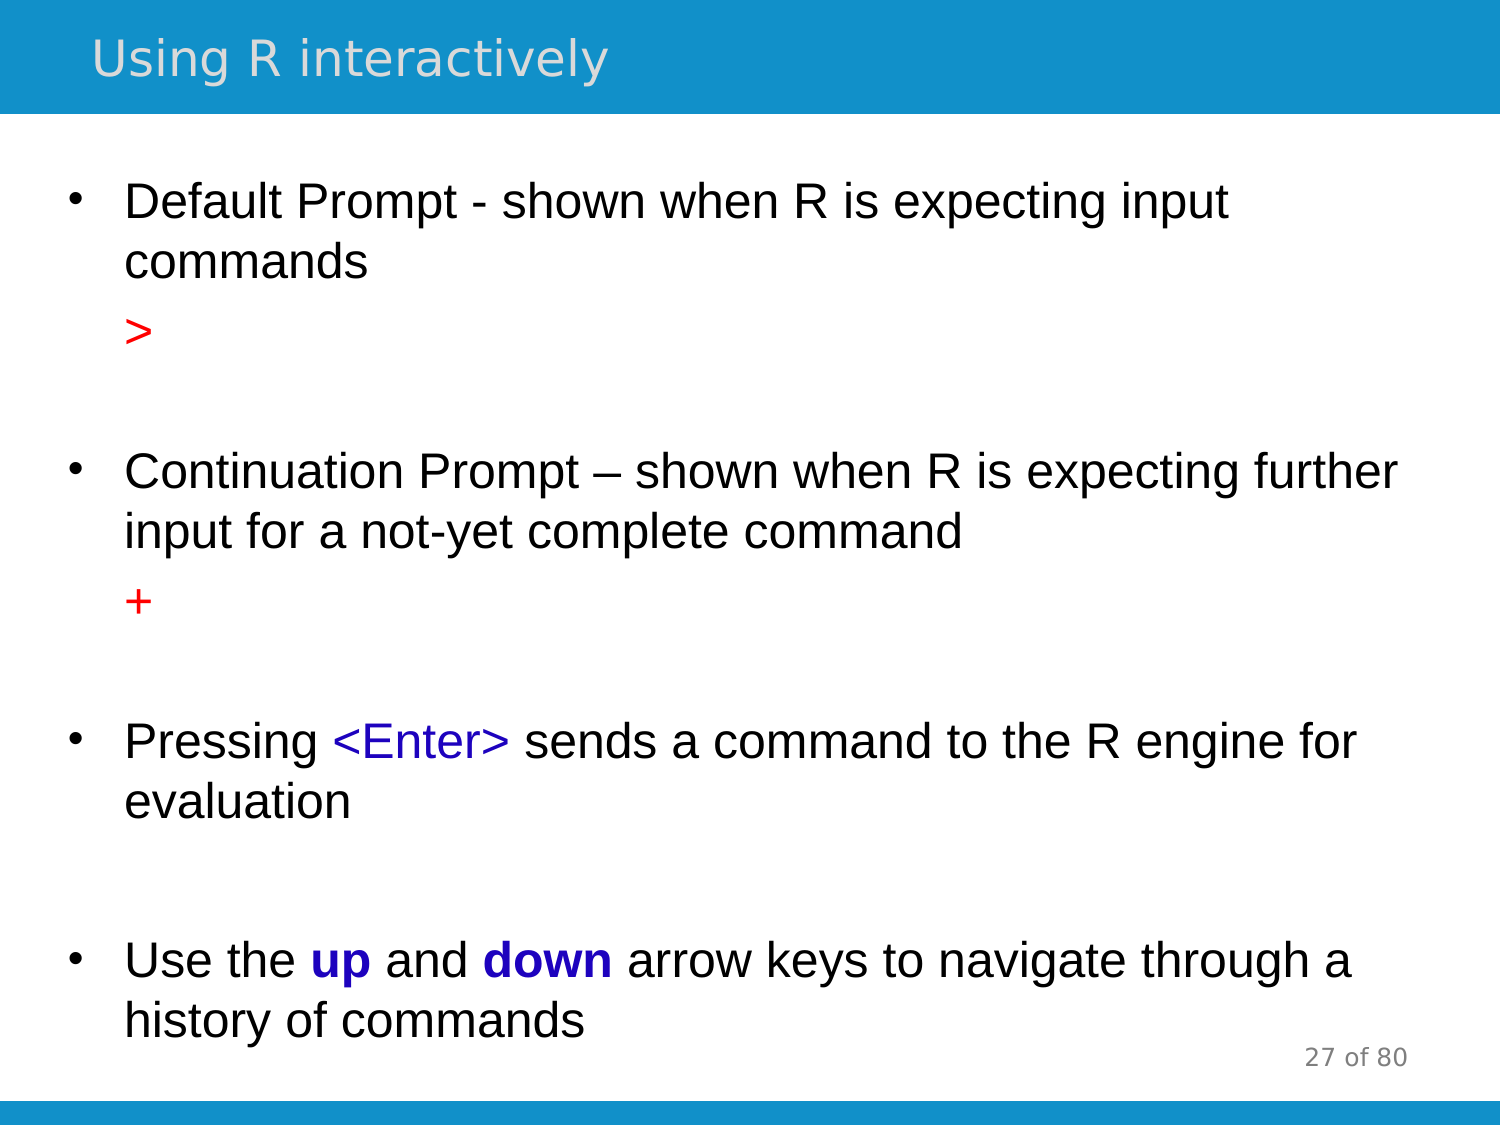

# Using R interactively
Default Prompt - shown when R is expecting input commands
	>

Continuation Prompt – shown when R is expecting further input for a not-yet complete command
	+

Pressing <Enter> sends a command to the R engine for evaluation

Use the up and down arrow keys to navigate through a history of commands